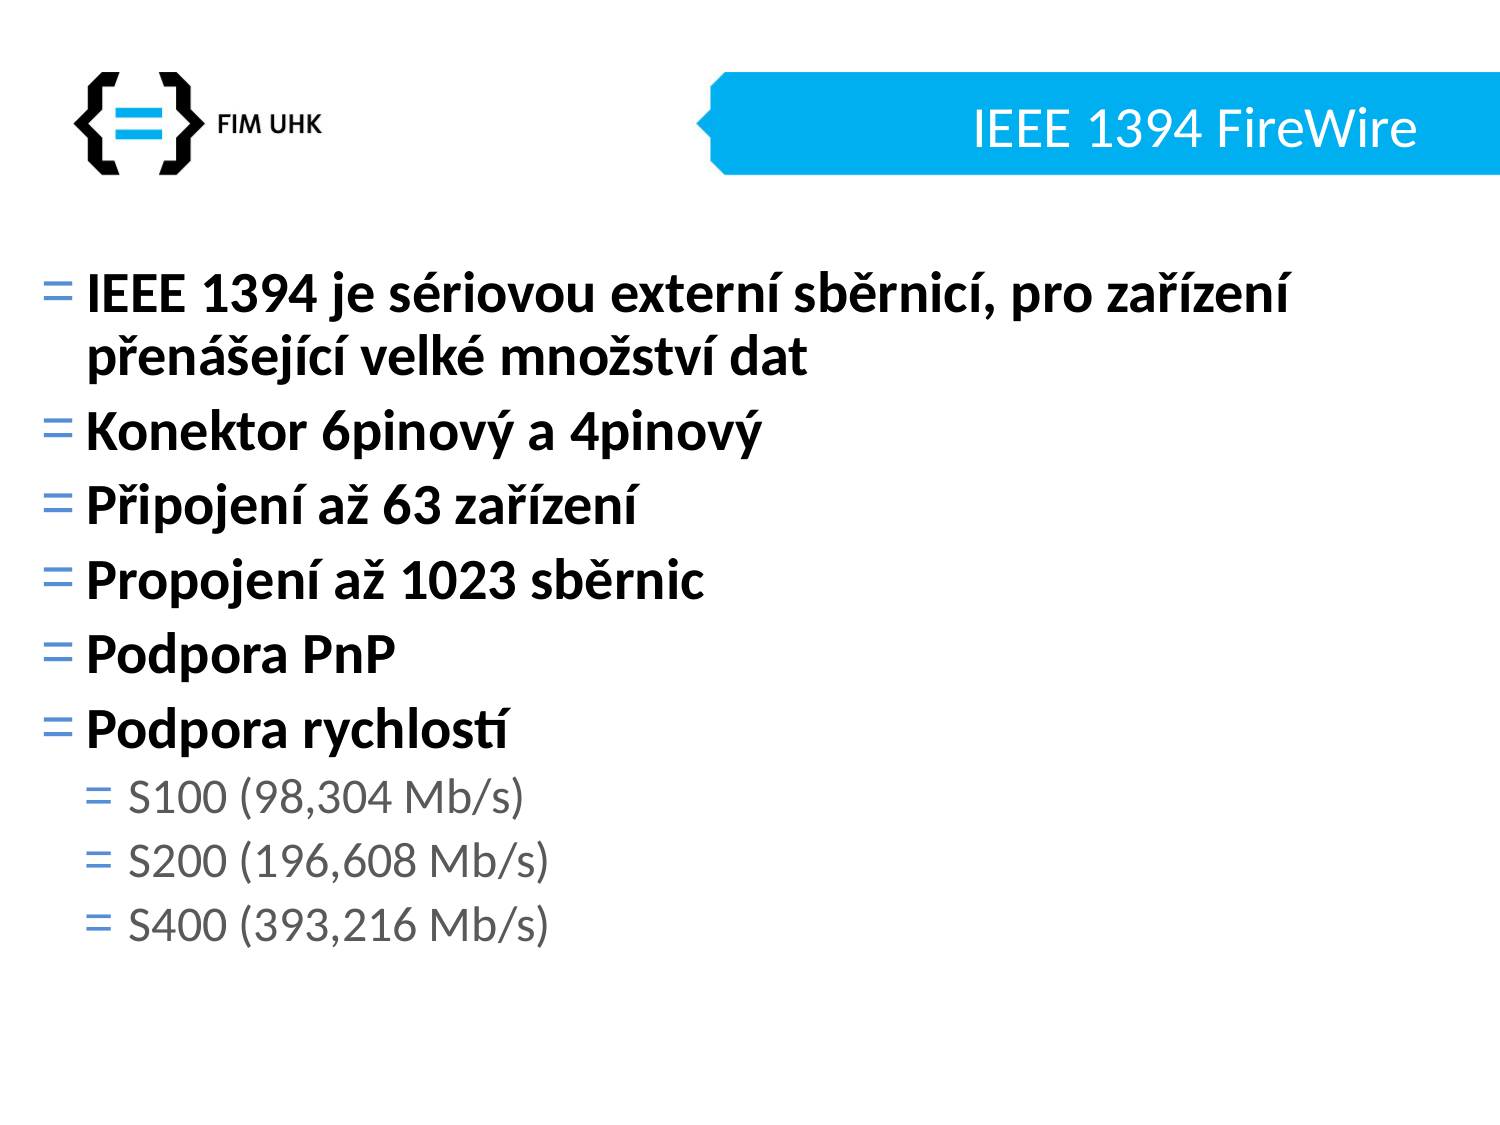

# IEEE 1394 FireWire
IEEE 1394 je sériovou externí sběrnicí, pro zařízení přenášející velké množství dat
Konektor 6pinový a 4pinový
Připojení až 63 zařízení
Propojení až 1023 sběrnic
Podpora PnP
Podpora rychlostí
S100 (98,304 Mb/s)
S200 (196,608 Mb/s)
S400 (393,216 Mb/s)